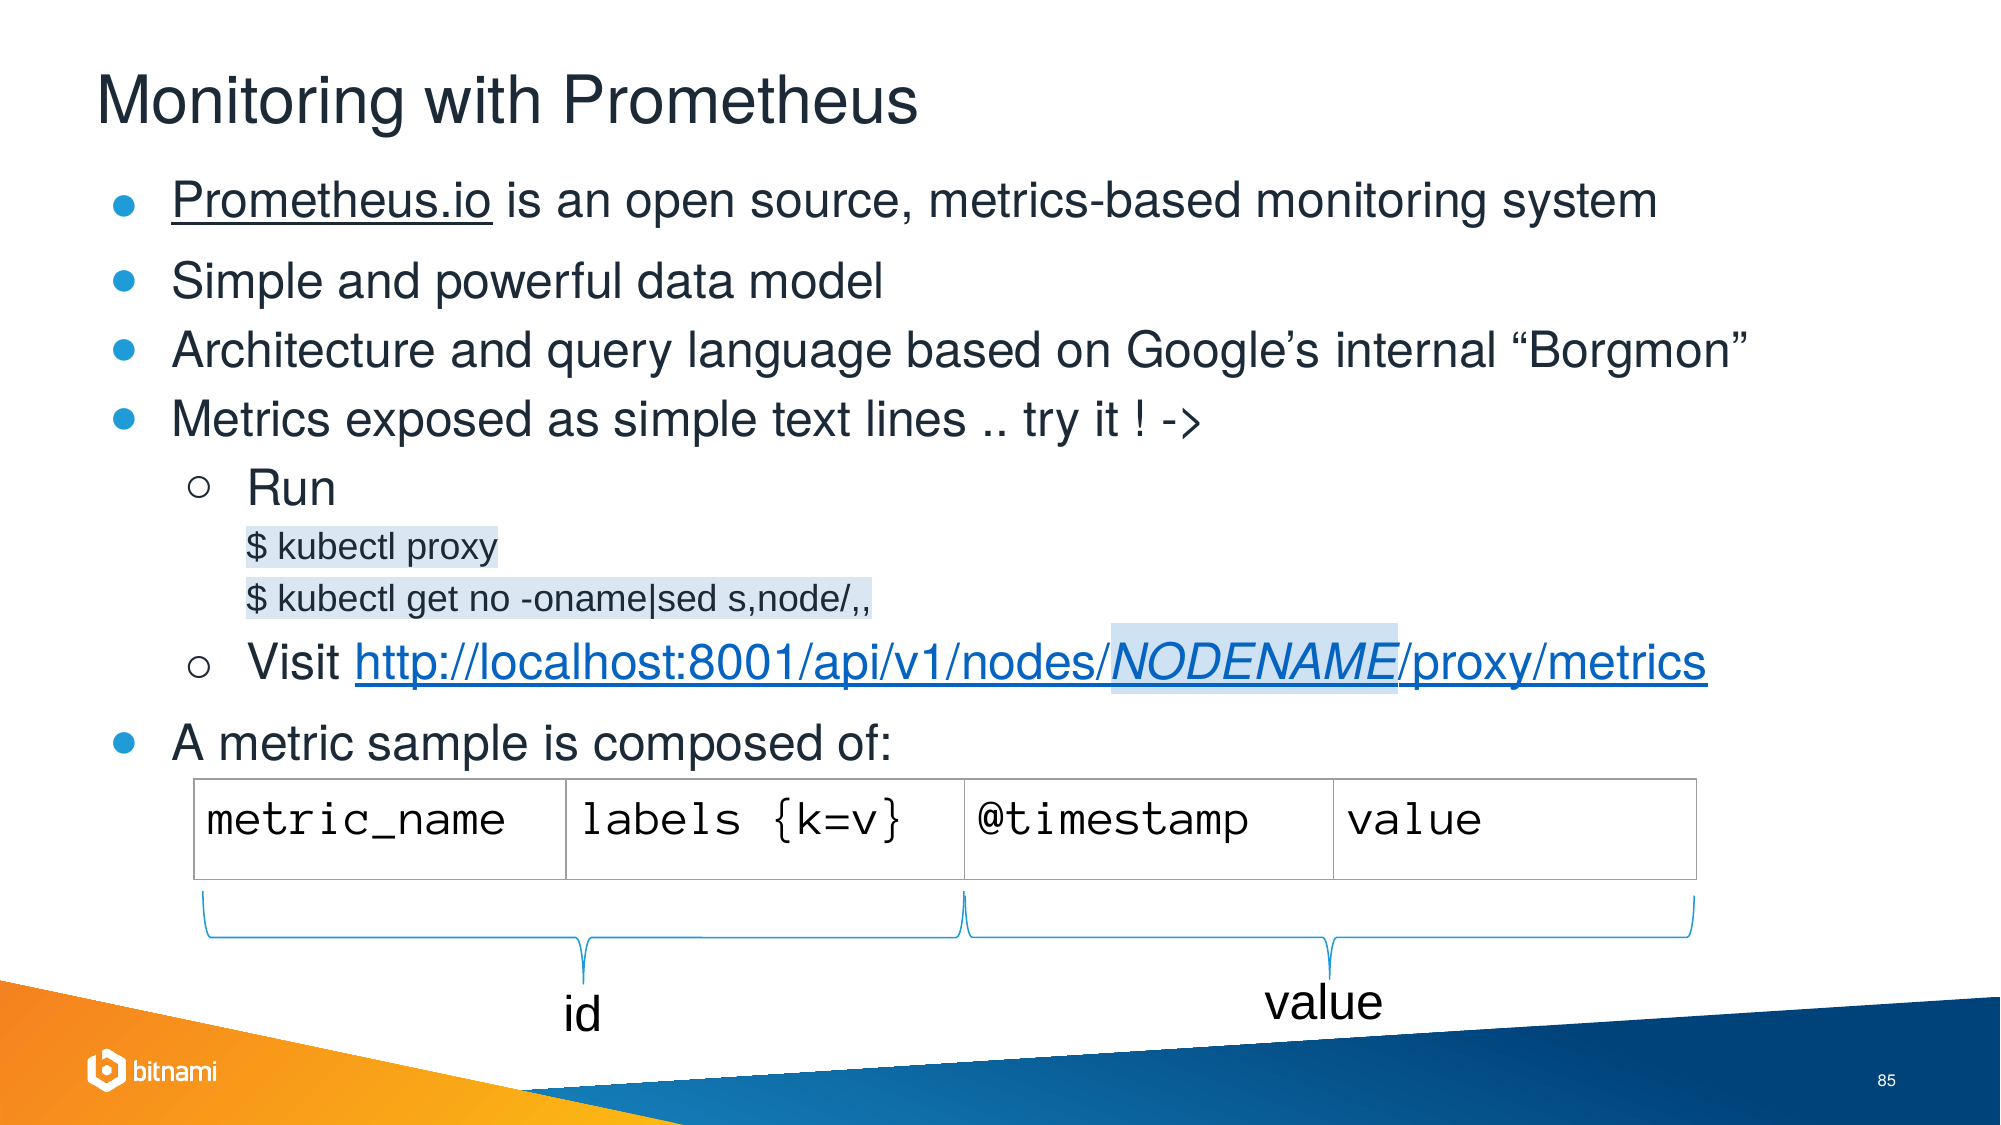

# Monitoring with Prometheus
Prometheus.io is an open source, metrics-based monitoring system
Simple and powerful data model
Architecture and query language based on Google’s internal “Borgmon”
Metrics exposed as simple text lines .. try it ! ->
Run
$ kubectl proxy
$ kubectl get no -oname|sed s,node/,,
Visit http://localhost:8001/api/v1/nodes/NODENAME/proxy/metrics
A metric sample is composed of:

| metric\_name | labels {k=v} | @timestamp | value |
| --- | --- | --- | --- |
value
id
85